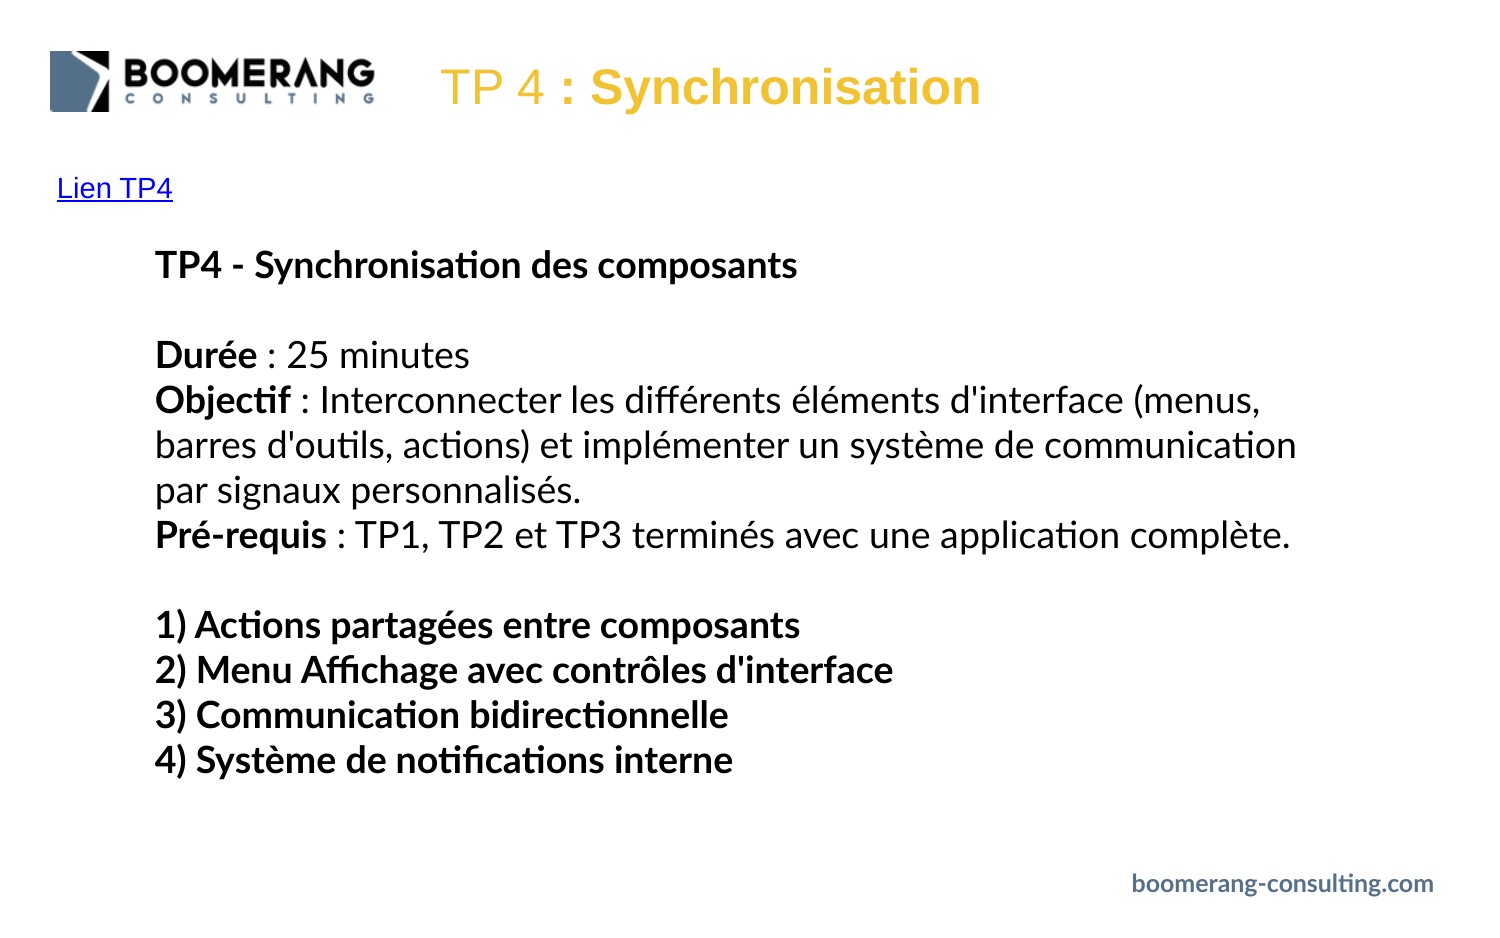

# TP 4 : Synchronisation
Lien TP4
TP4 - Synchronisation des composants
Durée : 25 minutes
Objectif : Interconnecter les différents éléments d'interface (menus, barres d'outils, actions) et implémenter un système de communication par signaux personnalisés.
Pré-requis : TP1, TP2 et TP3 terminés avec une application complète.
1) Actions partagées entre composants
2) Menu Affichage avec contrôles d'interface
3) Communication bidirectionnelle
4) Système de notifications interne